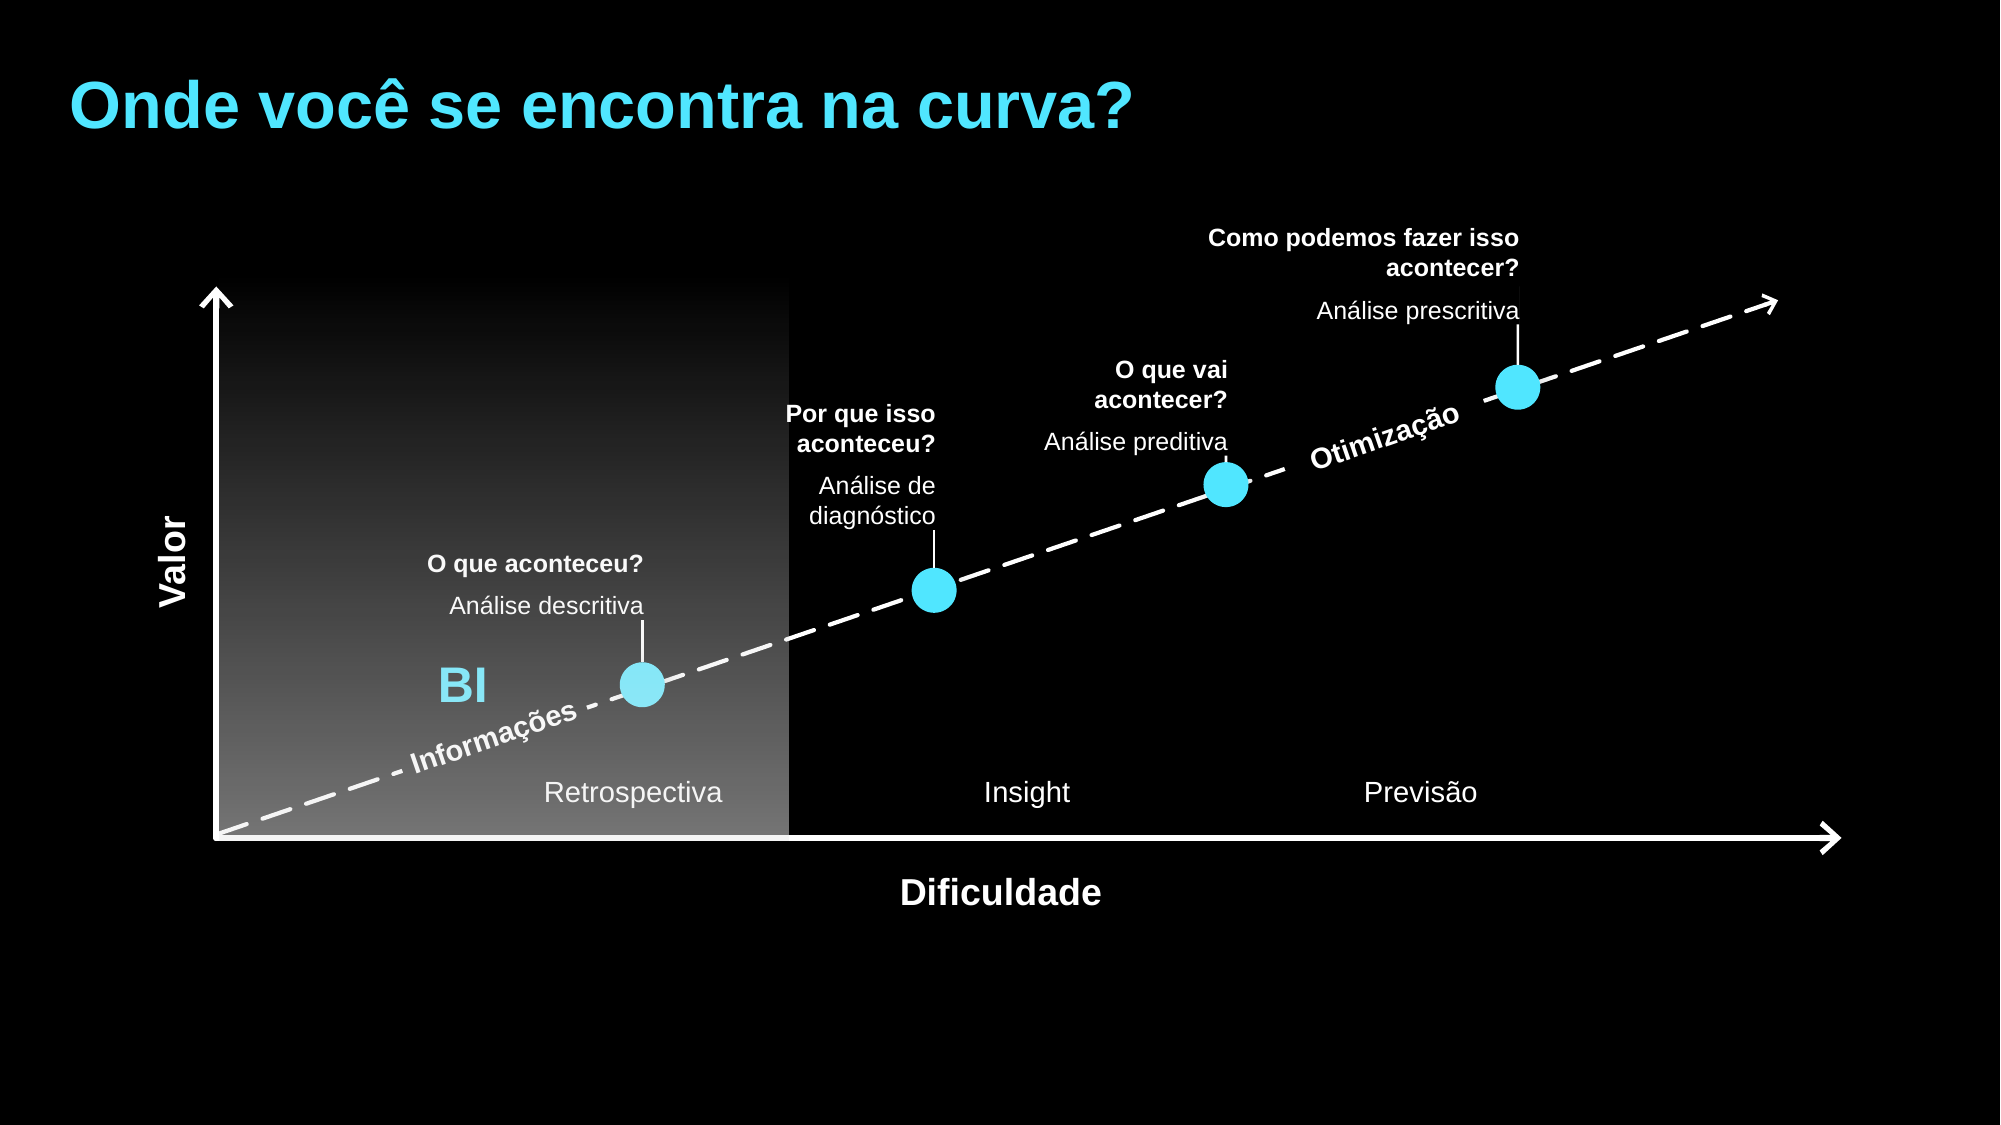

# Onde você se encontra na curva?

Como podemos fazer isso acontecer?
Análise prescritiva

Otimização
Valor
Informações
Dificuldade
O que vai acontecer?
Análise preditiva

Por que isso aconteceu?
Análise de diagnóstico

O que aconteceu?
Análise descritiva

BI

| Retrospectiva | Insight | Previsão |
| --- | --- | --- |